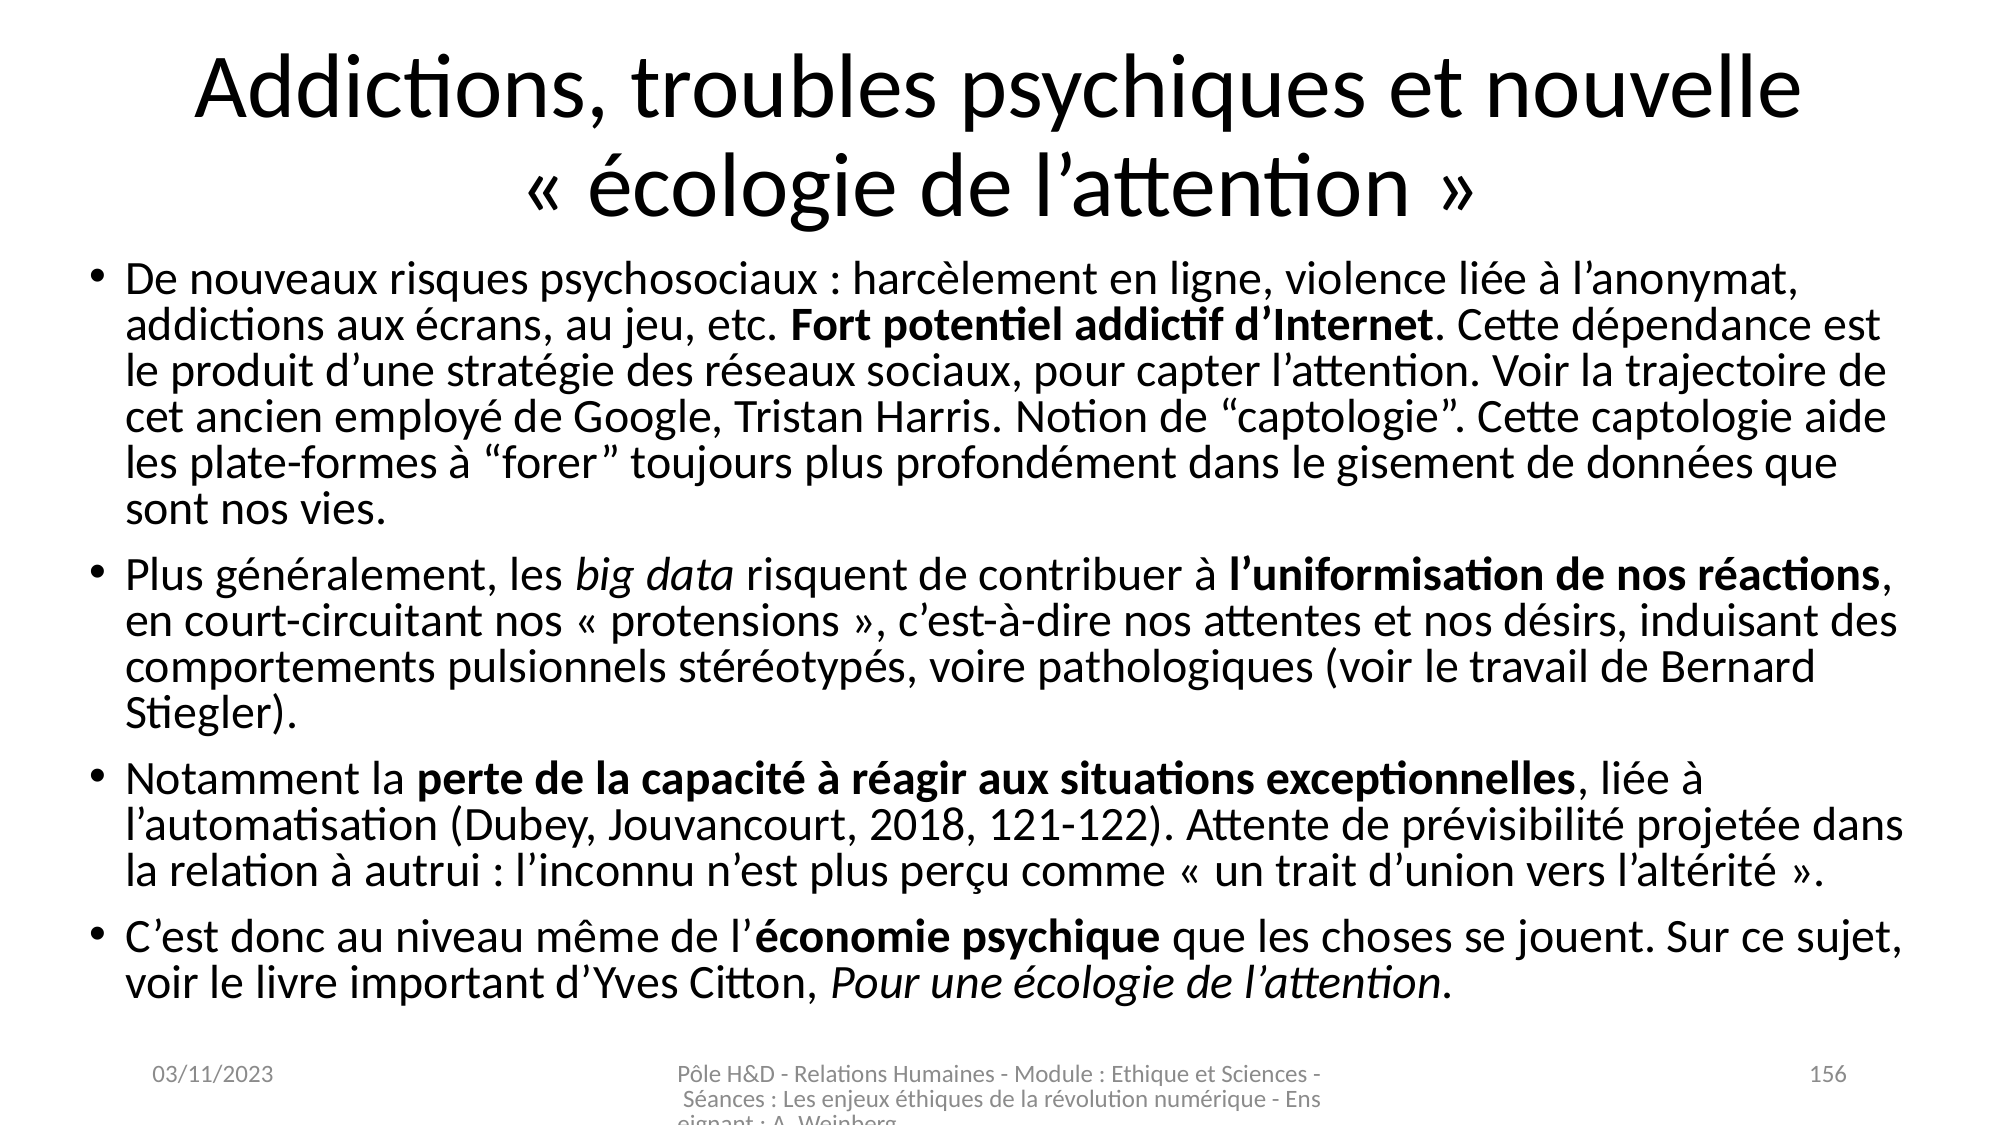

# Addictions, troubles psychiques et nouvelle « écologie de l’attention »
De nouveaux risques psychosociaux : harcèlement en ligne, violence liée à l’anonymat, addictions aux écrans, au jeu, etc. Fort potentiel addictif d’Internet. Cette dépendance est le produit d’une stratégie des réseaux sociaux, pour capter l’attention. Voir la trajectoire de cet ancien employé de Google, Tristan Harris. Notion de “captologie”. Cette captologie aide les plate-formes à “forer” toujours plus profondément dans le gisement de données que sont nos vies.
Plus généralement, les big data risquent de contribuer à l’uniformisation de nos réactions, en court-circuitant nos « protensions », c’est-à-dire nos attentes et nos désirs, induisant des comportements pulsionnels stéréotypés, voire pathologiques (voir le travail de Bernard Stiegler).
Notamment la perte de la capacité à réagir aux situations exceptionnelles, liée à l’automatisation (Dubey, Jouvancourt, 2018, 121-122). Attente de prévisibilité projetée dans la relation à autrui : l’inconnu n’est plus perçu comme « un trait d’union vers l’altérité ».
C’est donc au niveau même de l’économie psychique que les choses se jouent. Sur ce sujet, voir le livre important d’Yves Citton, Pour une écologie de l’attention.

03/11/2023
Pôle H&D - Relations Humaines - Module : Ethique et Sciences - Séances : Les enjeux éthiques de la révolution numérique - Enseignant : A. Weinberg
156